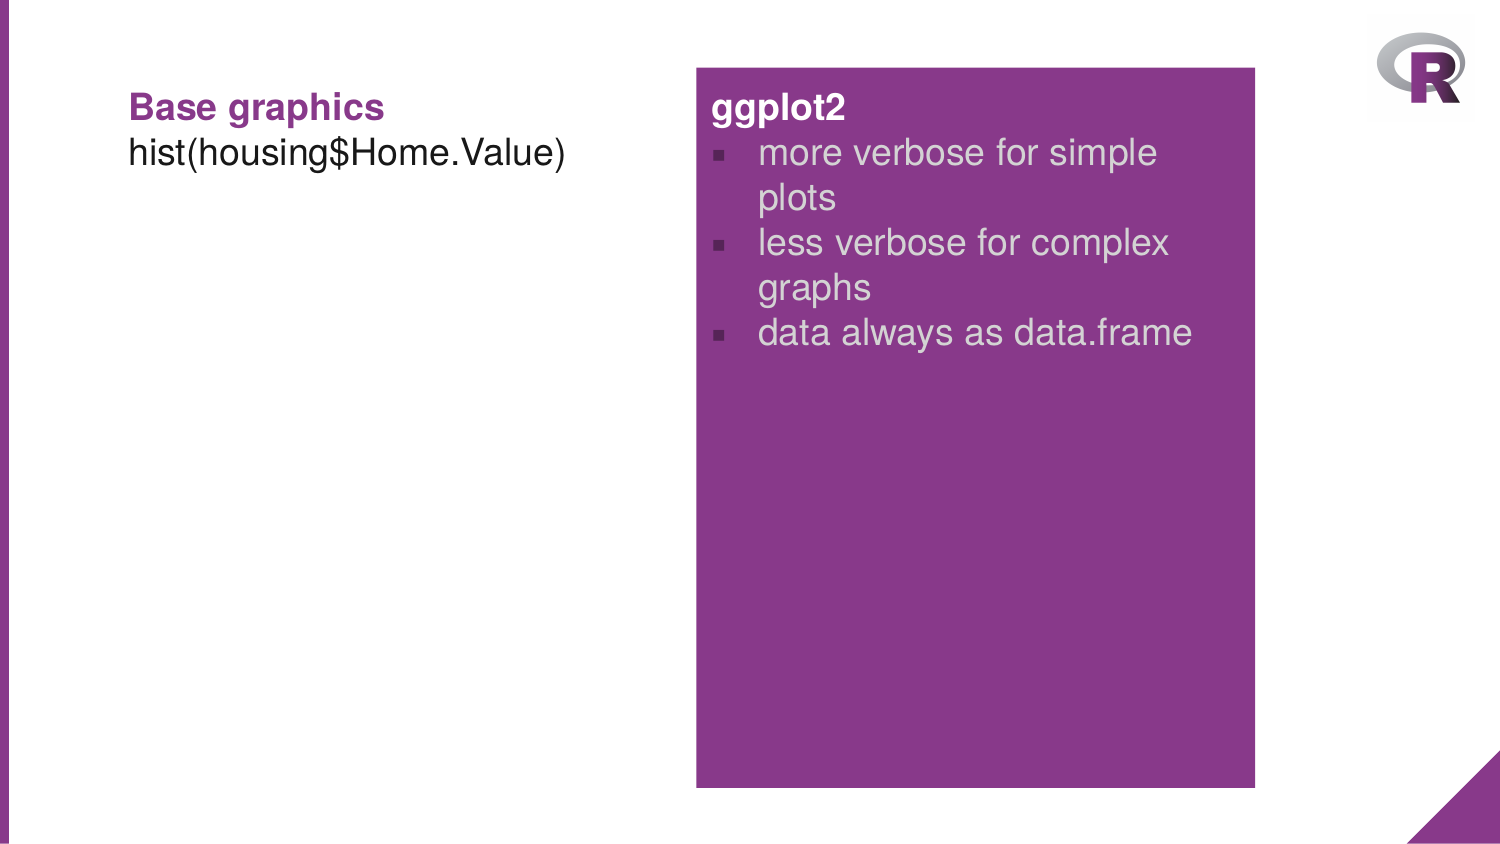

Base graphics
hist(housing$Home.Value)
ggplot2
more verbose for simple plots
less verbose for complex graphs
data always as data.frame